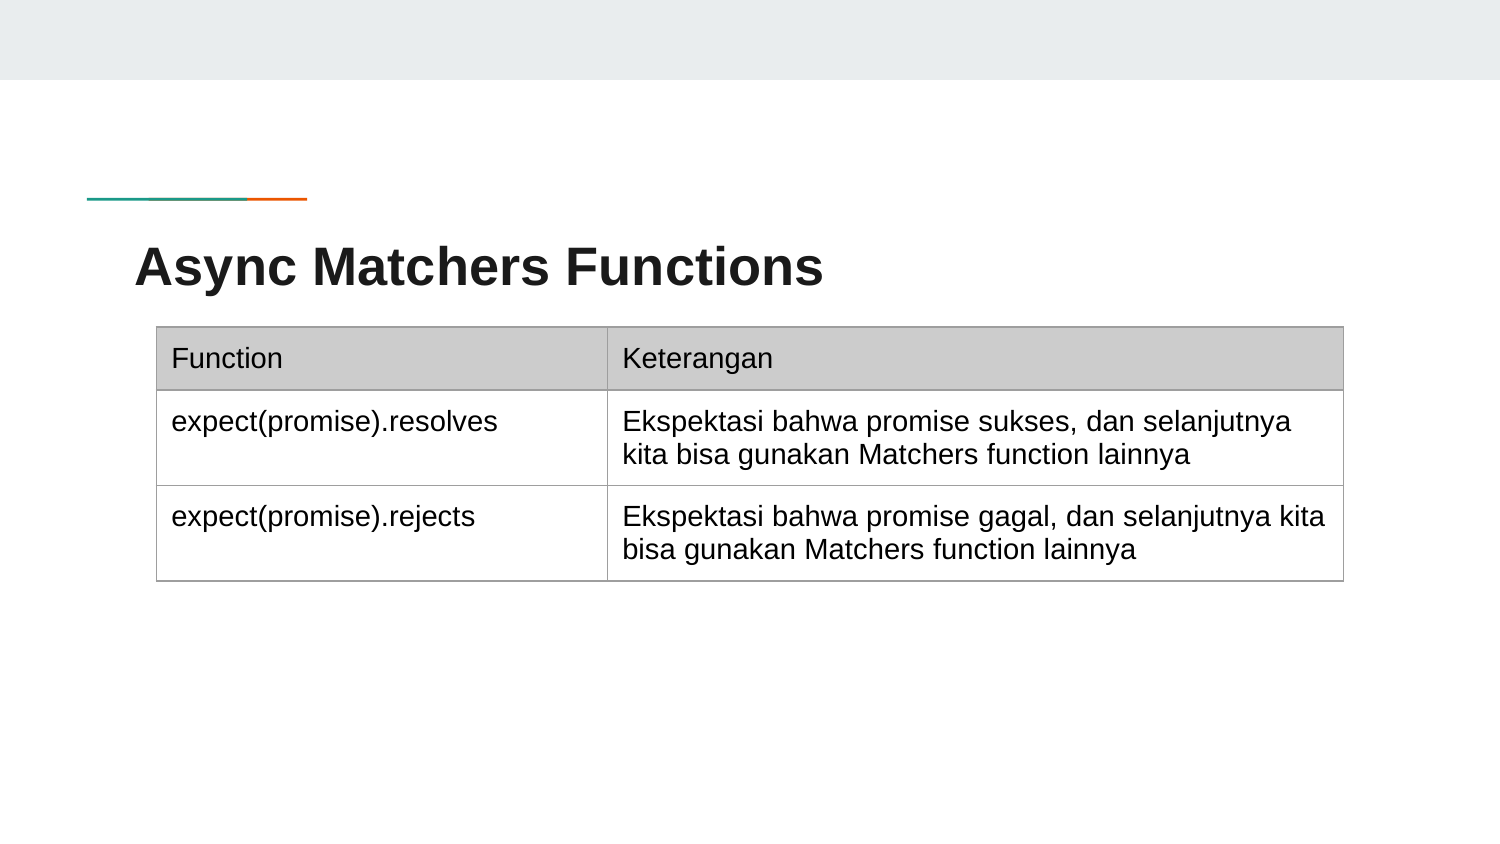

# Async Matchers Functions
| Function | Keterangan |
| --- | --- |
| expect(promise).resolves | Ekspektasi bahwa promise sukses, dan selanjutnya kita bisa gunakan Matchers function lainnya |
| expect(promise).rejects | Ekspektasi bahwa promise gagal, dan selanjutnya kita bisa gunakan Matchers function lainnya |